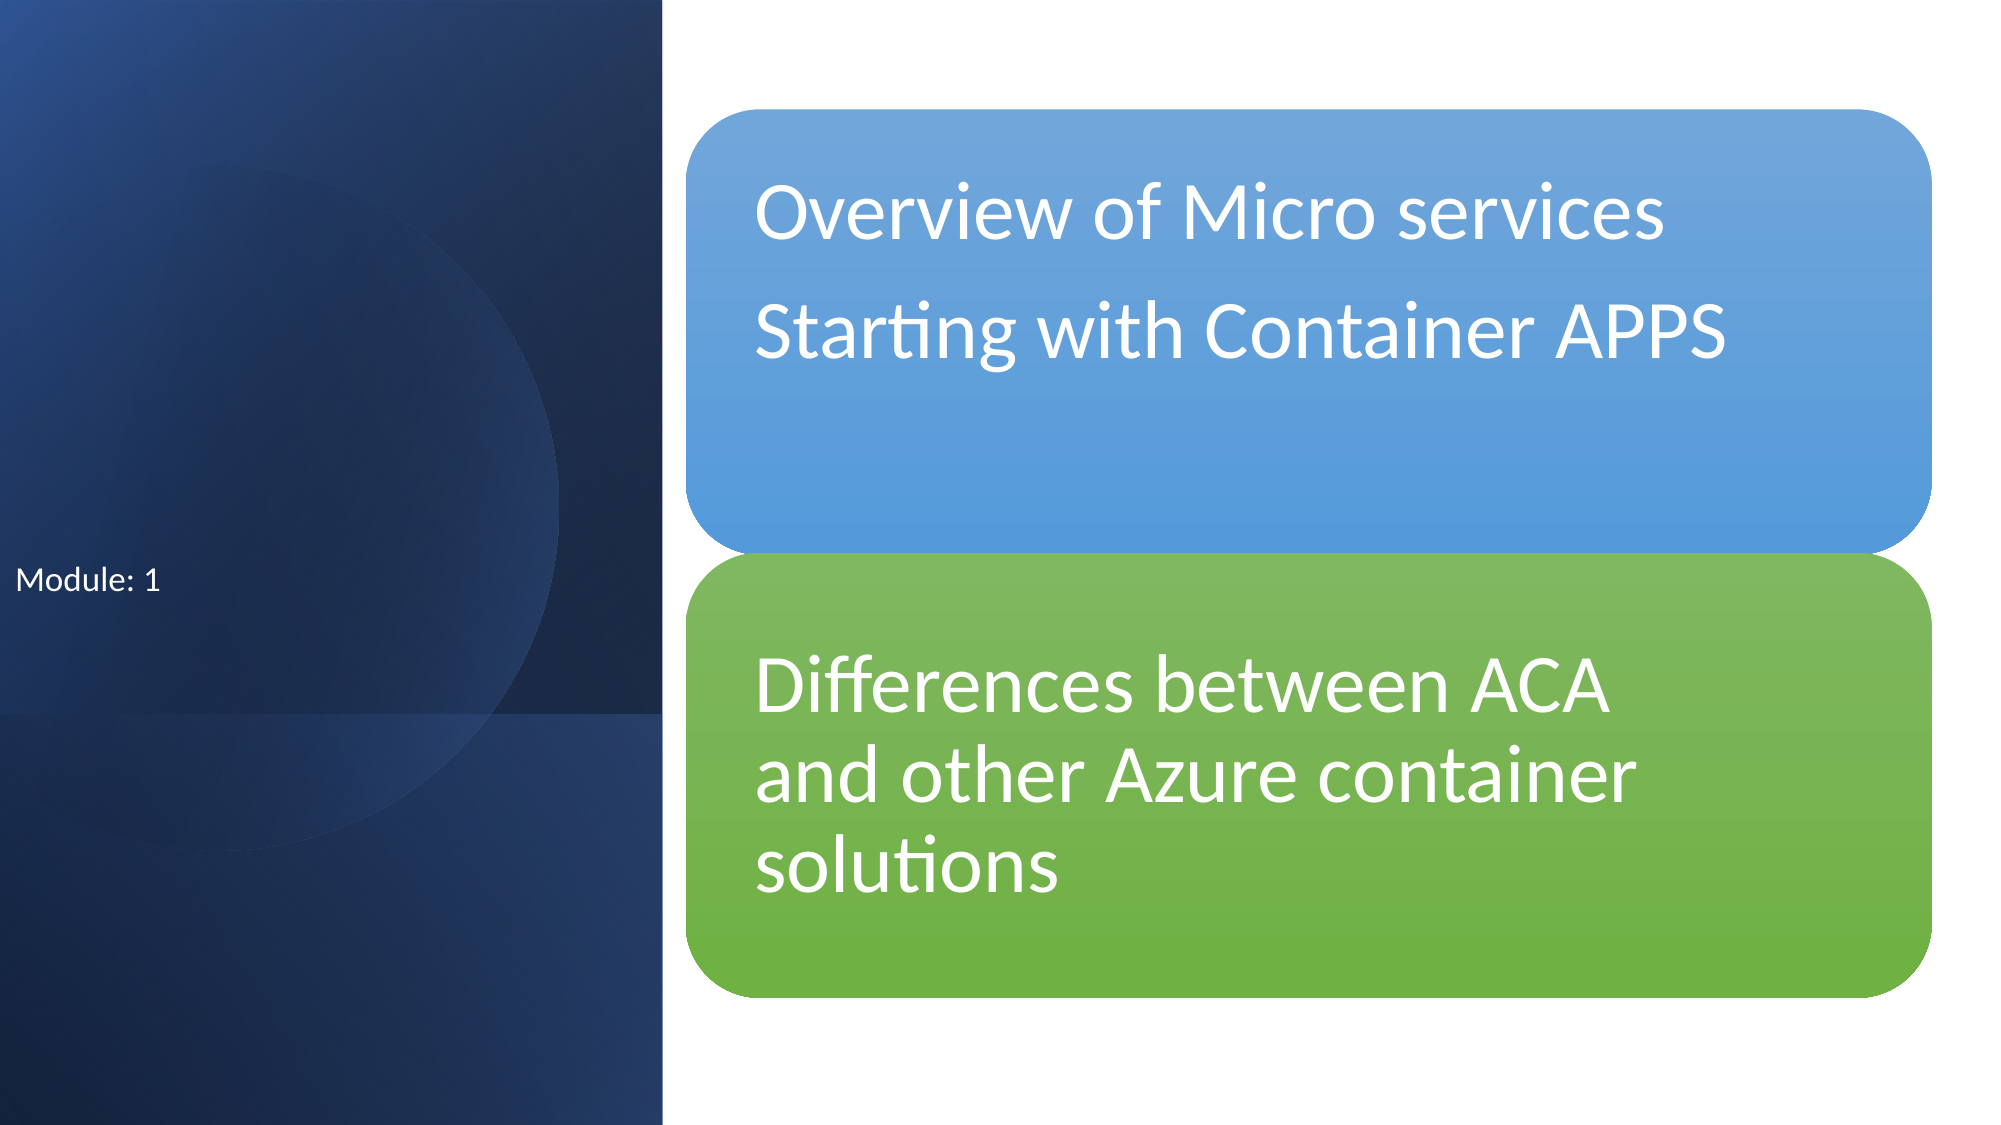

Overview of Micro services​
Starting with Container APPS​
​
Differences between ACA and other Azure container solutions​

# Module: 1